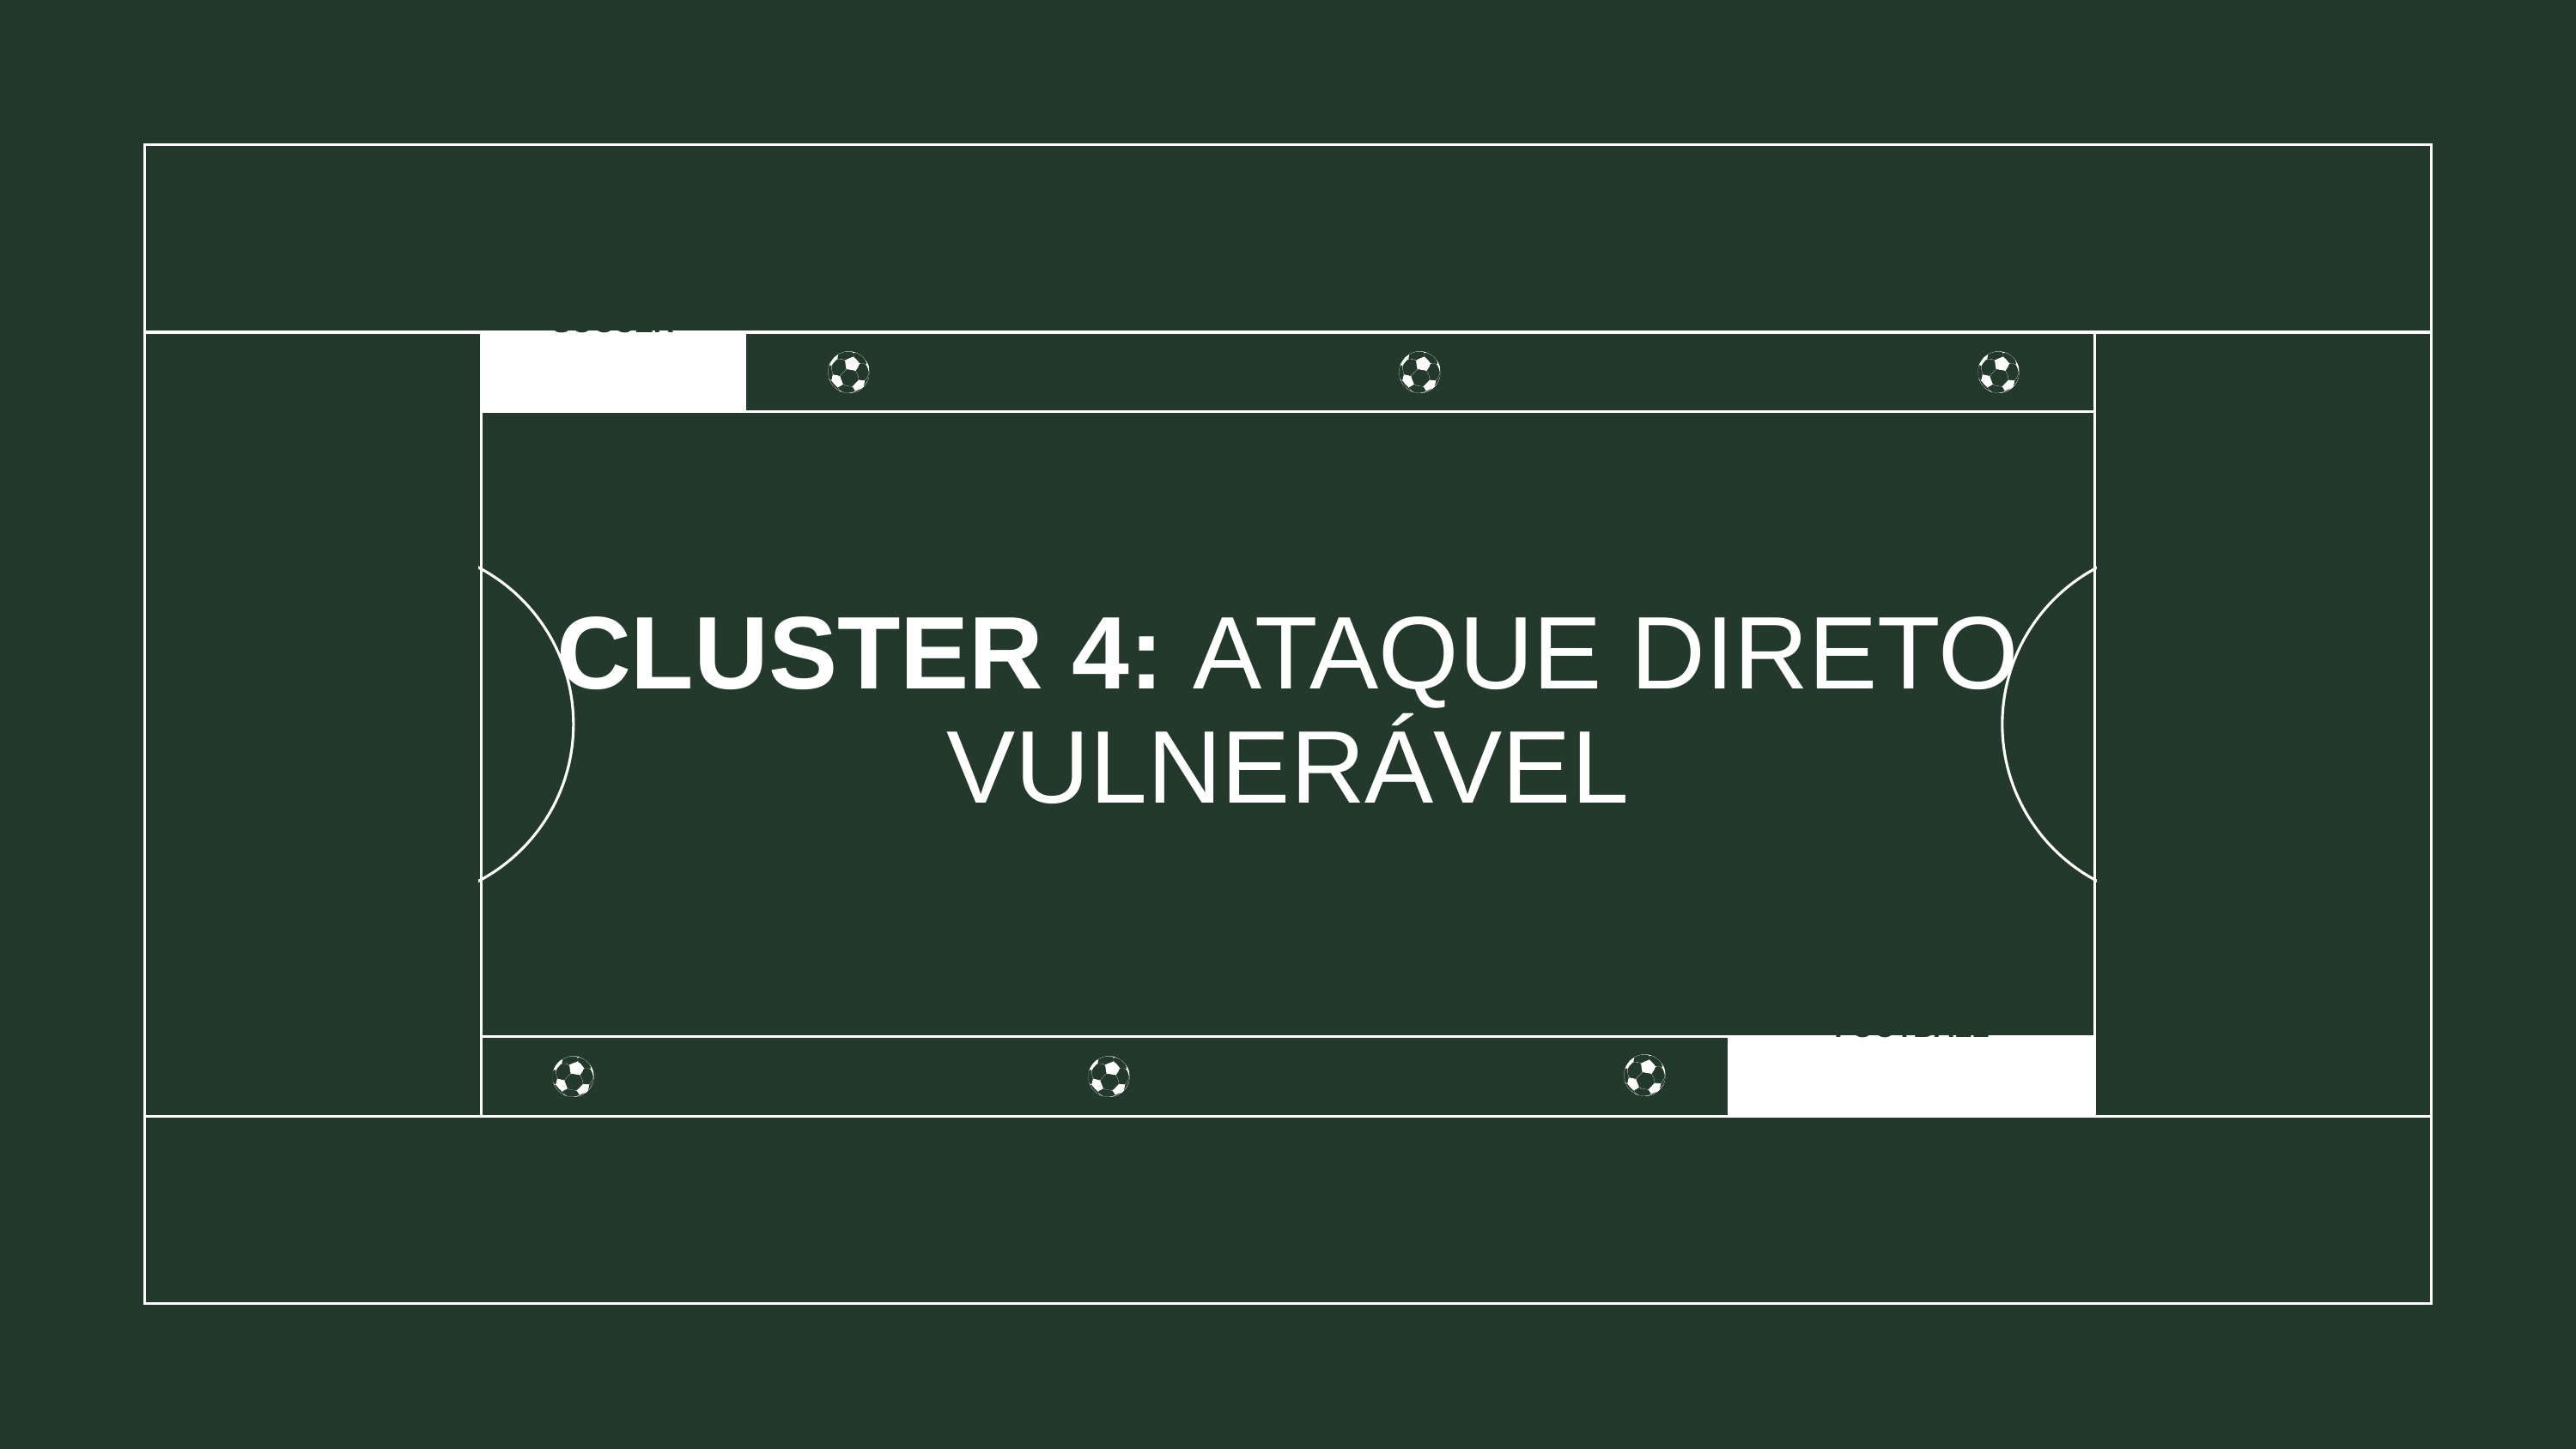

SOCCER

CLUSTER 4: ATAQUE DIRETO VULNERÁVEL

FOOTBALL